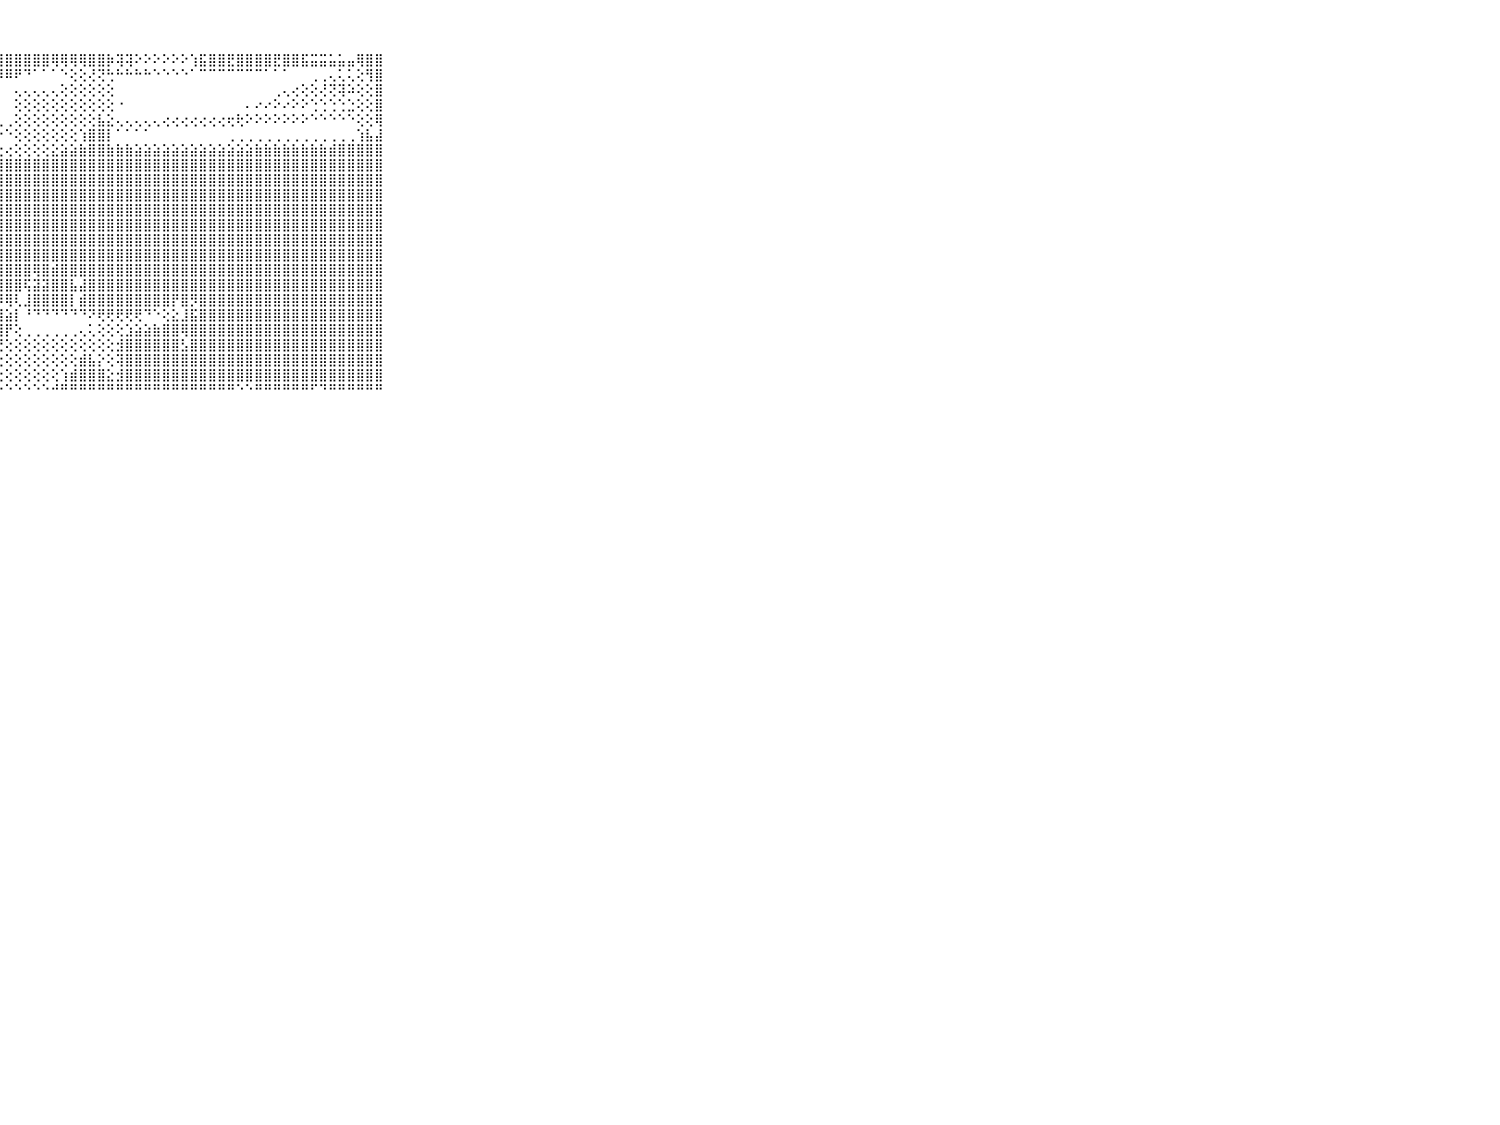

⠀⠀⠀⠀⠀⠀⠀⠀⠀⠀⠀⣷⣾⣿⣾⣿⣾⣷⣿⣿⣿⣿⣿⣿⣿⣿⣿⣿⣿⣿⣿⣿⣿⢿⢿⢿⢿⣿⣿⡷⢽⢽⠕⠕⠕⠕⠕⠕⢱⣯⣿⣿⣟⣿⣿⣿⣿⣟⣿⣿⣯⣭⣭⣥⣥⣤⢿⣿⣿⠀⠀⠀⠀⠀⠀⠀⠀⠀⠀⠀⠀
⠀⠀⠀⠀⠀⠀⠀⠀⠀⠀⠀⢿⢿⢿⢿⢟⢿⢟⢟⢟⢟⢟⠟⠿⠻⠿⠿⠿⠿⠟⠙⠁⠁⠁⠑⢕⢕⢜⢝⢓⠓⠓⠓⠓⠑⠑⠑⠑⠁⠉⠉⠉⠉⠉⠉⠉⠁⠁⠁⠀⠀⢀⢀⢄⢅⢅⢕⢻⣿⠀⠀⠀⠀⠀⠀⠀⠀⠀⠀⠀⠀
⠀⠀⠀⠀⠀⠀⠀⠀⠀⠀⠀⠀⠀⠀⠀⠀⠀⠀⠀⠀⠀⠀⠀⠀⠀⠀⠀⠀⠀⢄⢄⢄⢄⢄⢕⢕⢕⢕⢕⢕⠀⠀⠀⠀⠀⠀⠀⠀⠀⠀⠀⠀⠀⠀⠀⠀⠀⢀⢄⢔⢕⢕⢜⢝⢽⠵⢕⢕⣿⠀⠀⠀⠀⠀⠀⠀⠀⠀⠀⠀⠀
⠀⠀⠀⠀⠀⠀⠀⠀⠀⠀⠀⠀⢀⢀⢀⢀⠀⠀⠀⠀⠀⠀⠀⠀⠄⠄⠄⠄⠀⢕⢕⢕⢕⢕⢕⢕⢕⢕⢕⢕⠐⠀⠀⠀⠀⠀⠀⠀⠀⠀⠀⠀⠀⠀⠄⠔⠔⠕⠔⠕⠕⢑⢑⢑⢑⣑⢕⢕⣿⠀⠀⠀⠀⠀⠀⠀⠀⠀⠀⠀⠀
⠀⠀⠀⠀⠀⠀⠀⠀⠀⠀⠀⠐⠀⠀⠀⢀⢀⢀⢀⢀⢀⢀⢀⢀⢀⢀⢀⢀⢀⢕⢕⢕⢕⢕⢕⢕⢕⢕⣧⣕⢄⢄⢄⢄⢄⢔⢔⢔⢔⢔⢔⢔⢖⢗⠕⠕⠕⠕⠕⠕⠕⠑⠑⠑⠑⠑⢕⢕⢿⠀⠀⠀⠀⠀⠀⠀⠀⠀⠀⠀⠀
⠀⠀⠀⠀⠀⠀⠀⠀⠀⠀⠀⠕⠕⠕⠕⠑⠑⠑⠑⠑⠑⠑⠑⠑⠑⠑⠑⠑⠑⢕⢕⢕⢕⢕⢕⢕⢱⣿⣿⡇⠁⠁⠁⠁⠀⠀⠀⠀⠀⠀⠀⠀⢀⢀⢀⢀⢀⢀⢀⢀⢀⢀⢀⢀⢀⢀⢱⣧⣼⠀⠀⠀⠀⠀⠀⠀⠀⠀⠀⠀⠀
⠀⠀⠀⠀⠀⠀⠀⠀⠀⠀⠀⢄⢄⢄⢄⢄⢄⢄⢄⢄⢔⠄⠔⠔⠔⢔⢔⢔⢔⢕⢕⢕⢕⣕⣵⣵⣷⣿⣿⣷⣷⣷⣵⣵⣵⣵⣵⣵⣵⣵⣵⣵⣵⣵⣵⣷⣷⣷⣷⣷⣷⣷⣷⣾⣿⣿⣿⣿⣿⠀⠀⠀⠀⠀⠀⠀⠀⠀⠀⠀⠀
⠀⠀⠀⠀⠀⠀⠀⠀⠀⠀⠀⣷⣷⣷⣷⣷⣿⣿⣿⣿⢿⢿⢿⣿⣿⣿⣿⣿⣿⣿⣿⣿⣿⣿⣿⣿⣿⣿⣿⣿⣿⣿⣿⣿⣿⣿⣿⣿⣿⣿⣿⣿⣿⣿⣿⣿⣿⣿⣿⣿⣿⣿⣿⣿⣿⣿⣿⣿⣿⠀⠀⠀⠀⠀⠀⠀⠀⠀⠀⠀⠀
⠀⠀⠀⠀⠀⠀⠀⠀⠀⠀⠀⣿⣿⣿⣿⣿⣿⣿⣿⣿⢕⢕⣺⣿⡿⣿⣻⣿⣿⣿⣿⣿⣿⣿⣿⣿⣿⣿⣿⣿⣿⣿⣿⣿⣿⣿⣿⣿⣿⣿⣿⣿⣿⣿⣿⣿⣿⣿⣿⣿⣿⣿⣿⣿⣿⣿⣿⣿⣿⠀⠀⠀⠀⠀⠀⠀⠀⠀⠀⠀⠀
⠀⠀⠀⠀⠀⠀⠀⠀⠀⠀⠀⣿⣿⣿⣿⣿⣿⣿⣿⣿⡇⢕⢸⣿⢇⢜⢿⣿⣿⣿⣿⣿⣿⣿⣿⣿⣿⣿⣿⣿⣿⣿⣿⣿⣿⣿⣿⣿⣿⣿⣿⣿⣿⣿⣿⣿⣿⣿⣿⣿⣿⣿⣿⣿⣿⣿⣿⣿⣿⠀⠀⠀⠀⠀⠀⠀⠀⠀⠀⠀⠀
⠀⠀⠀⠀⠀⠀⠀⠀⠀⠀⠀⣿⣿⣿⣿⣿⣿⣿⣿⣿⡇⠔⢸⣿⣷⡕⣾⣿⣿⣿⣿⣿⣿⣿⣿⣿⣿⣿⣿⣿⣿⣿⣿⣿⣿⣿⣿⣿⣿⣿⣿⣿⣿⣿⣿⣿⣿⣿⣿⣿⣿⣿⣿⣿⣿⣿⣿⣿⣿⠀⠀⠀⠀⠀⠀⠀⠀⠀⠀⠀⠀
⠀⠀⠀⠀⠀⠀⠀⠀⠀⠀⠀⣿⣿⣿⣿⣿⣿⣿⣿⣿⡇⠀⢜⣿⣿⣿⣿⣿⣿⣿⣿⣿⣿⣿⣿⣿⣿⣿⣿⣿⣿⣿⣿⣿⣿⣿⣿⣿⣿⣿⣿⣿⣿⣿⣿⣿⣿⣿⣿⣿⣿⣿⣿⣿⣿⣿⣿⣿⣿⠀⠀⠀⠀⠀⠀⠀⠀⠀⠀⠀⠀
⠀⠀⠀⠀⠀⠀⠀⠀⠀⠀⠀⣿⣿⣿⣿⣿⣿⣿⣿⣿⡇⠀⢕⣿⣿⣿⣿⣿⣿⣿⣿⣿⣿⣿⣿⣿⣿⣿⣿⣿⣿⣿⣿⣿⣿⣿⣿⣿⣿⣿⣿⣿⣿⣿⣿⣿⣿⣿⣿⣿⣿⣿⣿⣿⣿⣿⣿⣿⣿⠀⠀⠀⠀⠀⠀⠀⠀⠀⠀⠀⠀
⠀⠀⠀⠀⠀⠀⠀⠀⠀⠀⠀⣿⣿⣿⣿⣿⣿⣿⣿⣿⣷⢕⢕⣿⣿⣿⣿⣿⣿⣿⣿⣿⣿⣿⣿⣿⣿⣿⣿⣿⣿⣿⣿⣿⣿⣿⣿⣿⣿⣿⣿⣿⣿⣿⣿⣿⣿⣿⣿⣿⣿⣿⣿⣿⣿⣿⣿⣿⣿⠀⠀⠀⠀⠀⠀⠀⠀⠀⠀⠀⠀
⠀⠀⠀⠀⠀⠀⠀⠀⠀⠀⠀⣿⣿⣿⣿⣿⣿⣿⣿⣿⣿⡕⢕⣿⣿⣿⣿⣿⣿⣿⣿⢿⣿⣾⣿⣿⣿⣿⣿⣿⣿⣿⣿⣿⣿⣿⣿⣿⣿⣿⣿⣿⣿⣿⣿⣿⣿⣿⣿⣿⣿⣿⣿⣿⣿⣿⣿⣿⣿⠀⠀⠀⠀⠀⠀⠀⠀⠀⠀⠀⠀
⠀⠀⠀⠀⠀⠀⠀⠀⠀⠀⠀⣿⣿⣿⣿⣿⣿⣿⣿⣿⣿⣷⣷⣿⣿⣿⣿⣿⣿⣿⢯⣽⣽⣿⣿⣧⣼⣿⣿⣿⣿⣿⣿⣿⣿⣿⣿⣿⣿⣿⣿⣿⣿⣿⣿⣿⣿⣿⣿⣿⣿⣿⣿⣿⣿⣿⣿⣿⣿⠀⠀⠀⠀⠀⠀⠀⠀⠀⠀⠀⠀
⠀⠀⠀⠀⠀⠀⠀⠀⠀⠀⠀⣿⣿⣿⣿⣿⣿⣿⣿⣿⣿⣿⣿⣿⣿⣿⣿⡿⢿⢇⣸⣿⣿⣿⣿⡇⣾⣿⣿⣿⣿⣿⣿⣿⣿⣿⡟⣿⡻⣿⣿⣿⣿⣿⣿⣿⣿⣿⣿⣿⣿⣿⣿⣿⣿⣿⣿⣿⣿⠀⠀⠀⠀⠀⠀⠀⠀⠀⠀⠀⠀
⠀⠀⠀⠀⠀⠀⠀⠀⠀⠀⠀⣿⣿⣿⣿⣿⣿⣿⣿⣿⣏⣿⢿⣿⣿⣿⣯⣹⣵⡇⠘⠙⠙⠙⠙⠙⠙⠝⢟⢟⢟⢟⢟⠙⠑⢕⣕⣸⣯⣿⣿⣿⣿⣿⣿⣿⣿⣿⣿⣿⣿⣿⣿⣿⣿⣿⣿⣿⣿⠀⠀⠀⠀⠀⠀⠀⠀⠀⠀⠀⠀
⠀⠀⠀⠀⠀⠀⠀⠀⠀⠀⠀⣼⡿⢿⢿⢟⢟⢟⢟⣟⣵⣳⢸⣿⣿⣿⣿⣿⡟⢕⢀⢀⢀⢀⢀⢀⢄⢅⢕⢕⢕⣱⣵⣵⣷⣿⣿⢿⣿⣿⣿⣿⣿⣿⣿⣿⣿⣿⣿⣿⣿⣿⣿⣿⣿⣿⣿⣿⣿⠀⠀⠀⠀⠀⠀⠀⠀⠀⠀⠀⠀
⠀⠀⠀⠀⠀⠀⠀⠀⠀⠀⠀⢟⢕⢕⢕⢕⢕⢕⢕⢕⢞⢿⢻⣿⢟⢝⢻⢝⢕⢕⢕⢕⢕⢕⢕⢕⢕⢕⢕⢕⣺⣿⣿⣿⣿⣿⣿⣣⣿⣿⣿⣿⣿⣿⣿⣿⣿⣿⣿⣿⣿⣿⣿⣿⣿⣿⣿⣿⣿⠀⠀⠀⠀⠀⠀⠀⠀⠀⠀⠀⠀
⠀⠀⠀⠀⠀⠀⠀⠀⠀⠀⠀⠑⠑⠓⠓⠓⠚⠛⠙⠙⠙⠙⠑⠉⠁⠁⠁⢕⢕⢕⢕⢕⢕⢕⢕⢕⣾⣧⡕⢕⢽⣿⣿⣿⣿⣿⣿⣿⣿⣿⣿⣿⣿⣿⣿⣿⣿⣿⣿⣿⣿⣿⣿⣿⣿⣿⣿⣿⣿⠀⠀⠀⠀⠀⠀⠀⠀⠀⠀⠀⠀
⠀⠀⠀⠀⠀⠀⠀⠀⠀⠀⠀⢄⢄⠔⠔⢔⢔⠕⠕⠕⢕⢕⢕⣧⡔⢀⢕⢕⢕⢕⢕⢕⢕⢕⢱⣾⣿⣿⣿⣕⣺⣿⣿⣿⣿⣿⣿⣿⣿⣿⣿⣿⣿⣿⣿⣿⣿⣿⣿⣿⣿⣿⣿⣿⣿⣿⣿⣿⣿⠀⠀⠀⠀⠀⠀⠀⠀⠀⠀⠀⠀
⠀⠀⠀⠀⠀⠀⠀⠀⠀⠀⠀⠑⠀⠀⠀⠑⠑⠀⠀⠀⠑⠘⠑⠛⠃⠐⠑⠑⠑⠑⠑⠑⠑⠚⠛⠛⠛⠛⠛⠛⠛⠛⠛⠛⠛⠛⠛⠛⠛⠛⠛⠛⠛⠑⠑⠛⠛⠛⠛⠛⠛⠋⠙⠛⠛⠛⠛⠛⠛⠀⠀⠀⠀⠀⠀⠀⠀⠀⠀⠀⠀